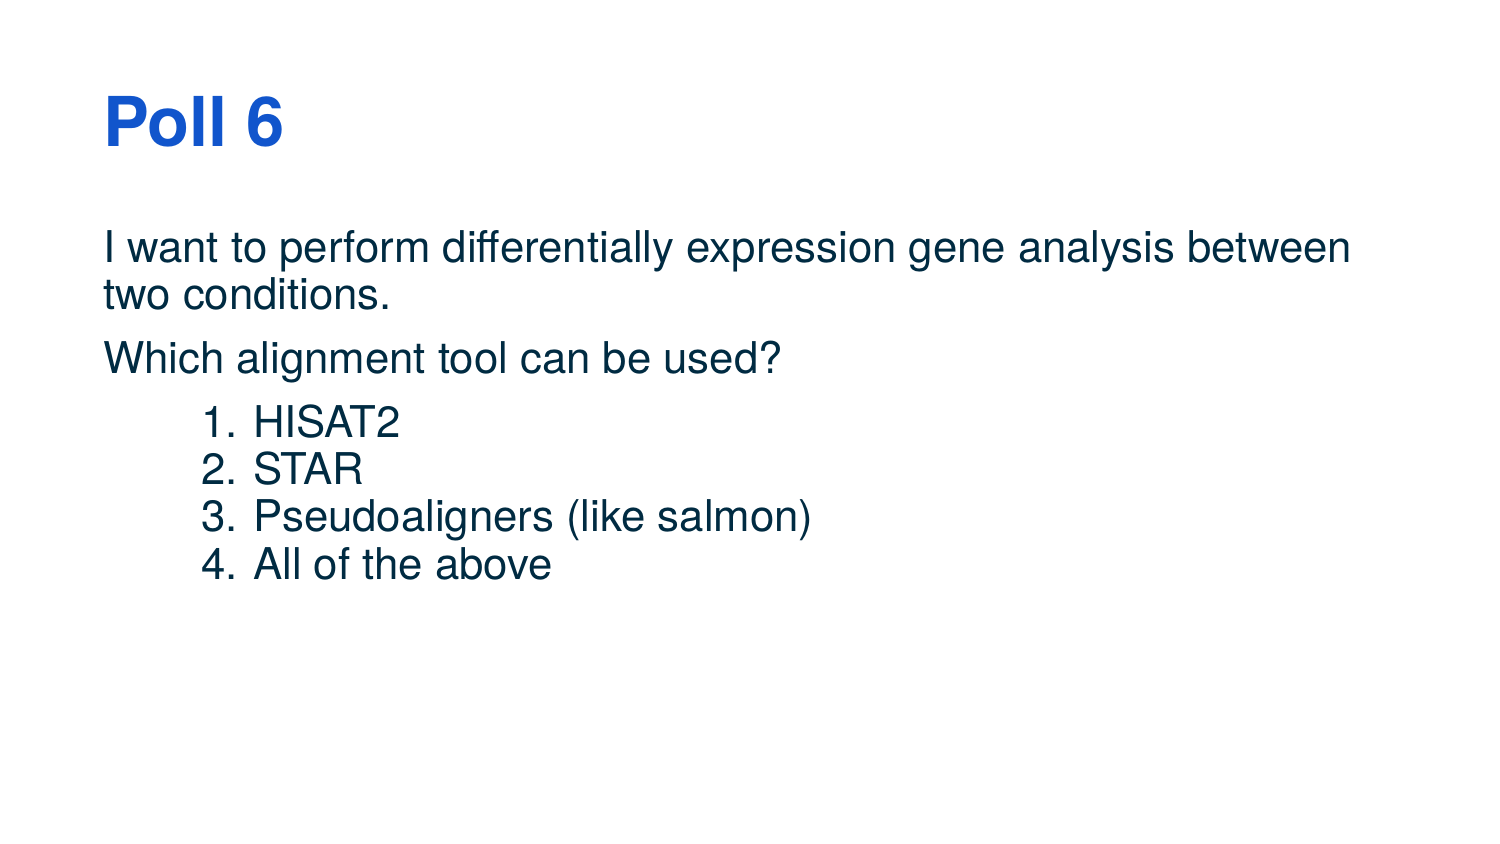

# Poll 6
I want to perform differentially expression gene analysis between two conditions.
Which alignment tool can be used?
HISAT2
STAR
Pseudoaligners (like salmon)
All of the above